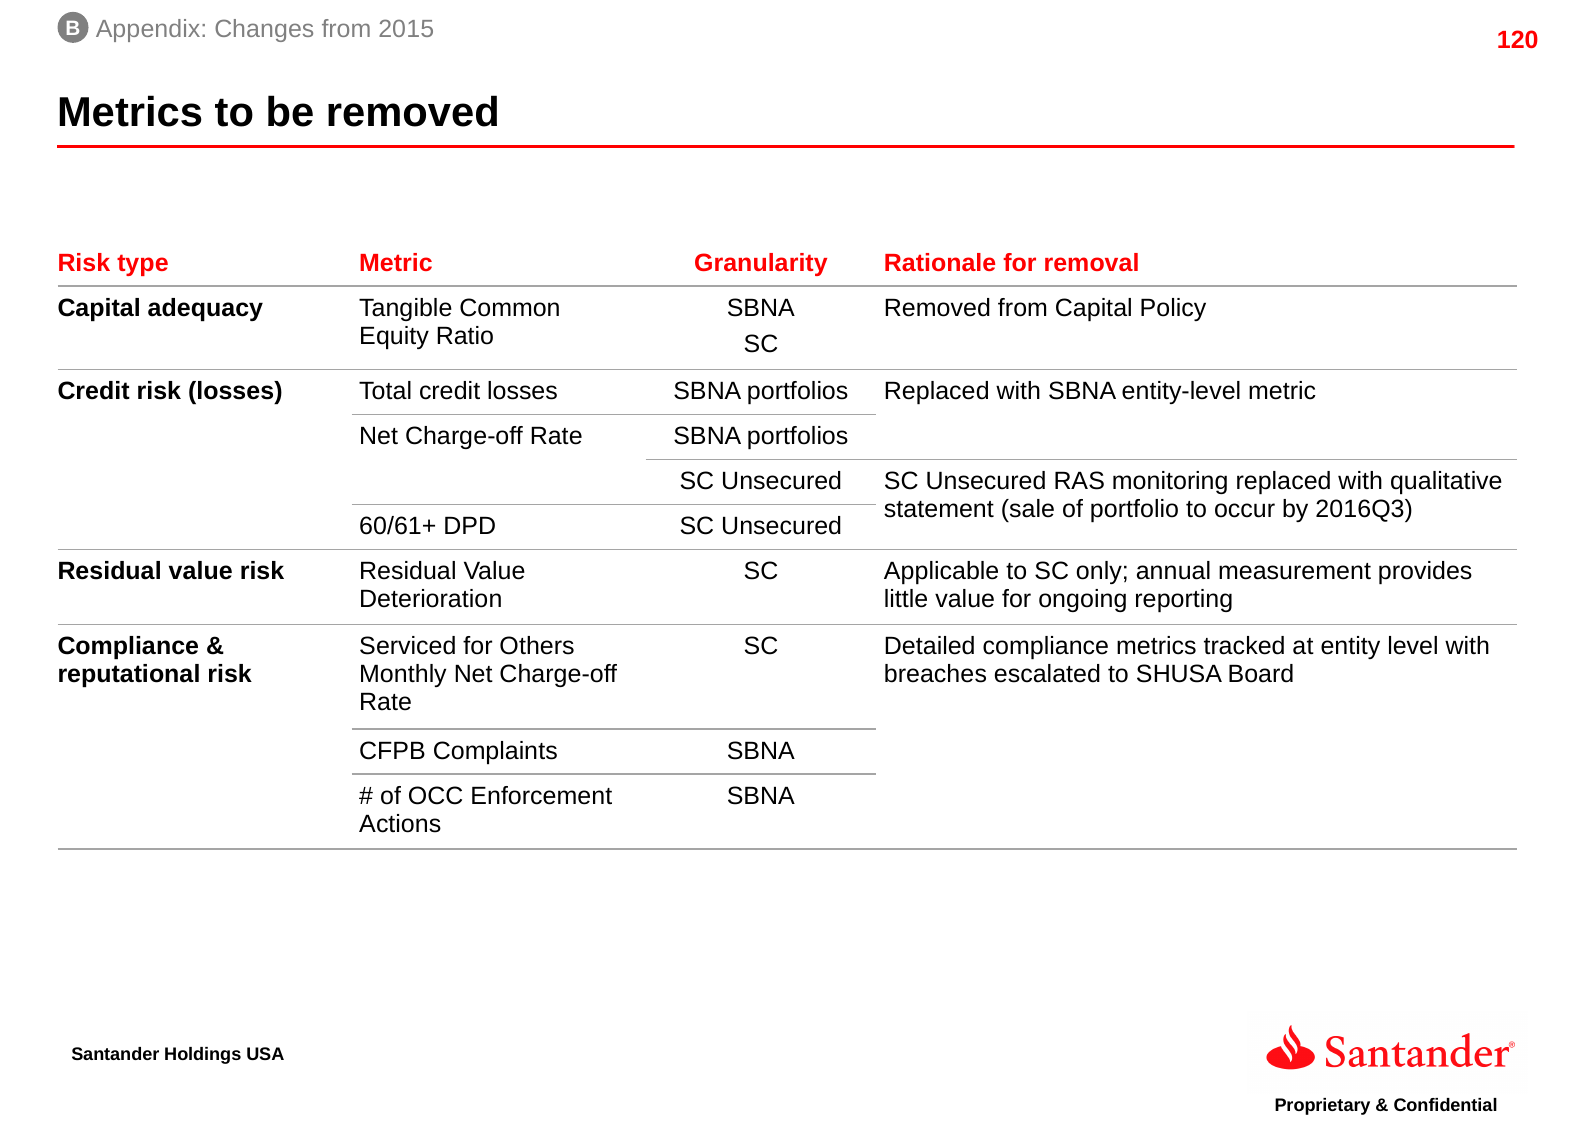

B
Appendix: Changes from 2015
Metrics to be removed
| Risk type | Metric | Granularity | Rationale for removal |
| --- | --- | --- | --- |
| Capital adequacy | Tangible Common Equity Ratio | SBNA SC | Removed from Capital Policy |
| Credit risk (losses) | Total credit losses | SBNA portfolios | Replaced with SBNA entity-level metric |
|  | Net Charge-off Rate | SBNA portfolios |  |
|  |  | SC Unsecured | SC Unsecured RAS monitoring replaced with qualitative statement (sale of portfolio to occur by 2016Q3) |
|  | 60/61+ DPD | SC Unsecured |  |
| Residual value risk | Residual Value Deterioration | SC | Applicable to SC only; annual measurement provides little value for ongoing reporting |
| Compliance & reputational risk | Serviced for Others Monthly Net Charge-off Rate | SC | Detailed compliance metrics tracked at entity level with breaches escalated to SHUSA Board |
|  | CFPB Complaints | SBNA |  |
|  | # of OCC Enforcement Actions | SBNA |  |